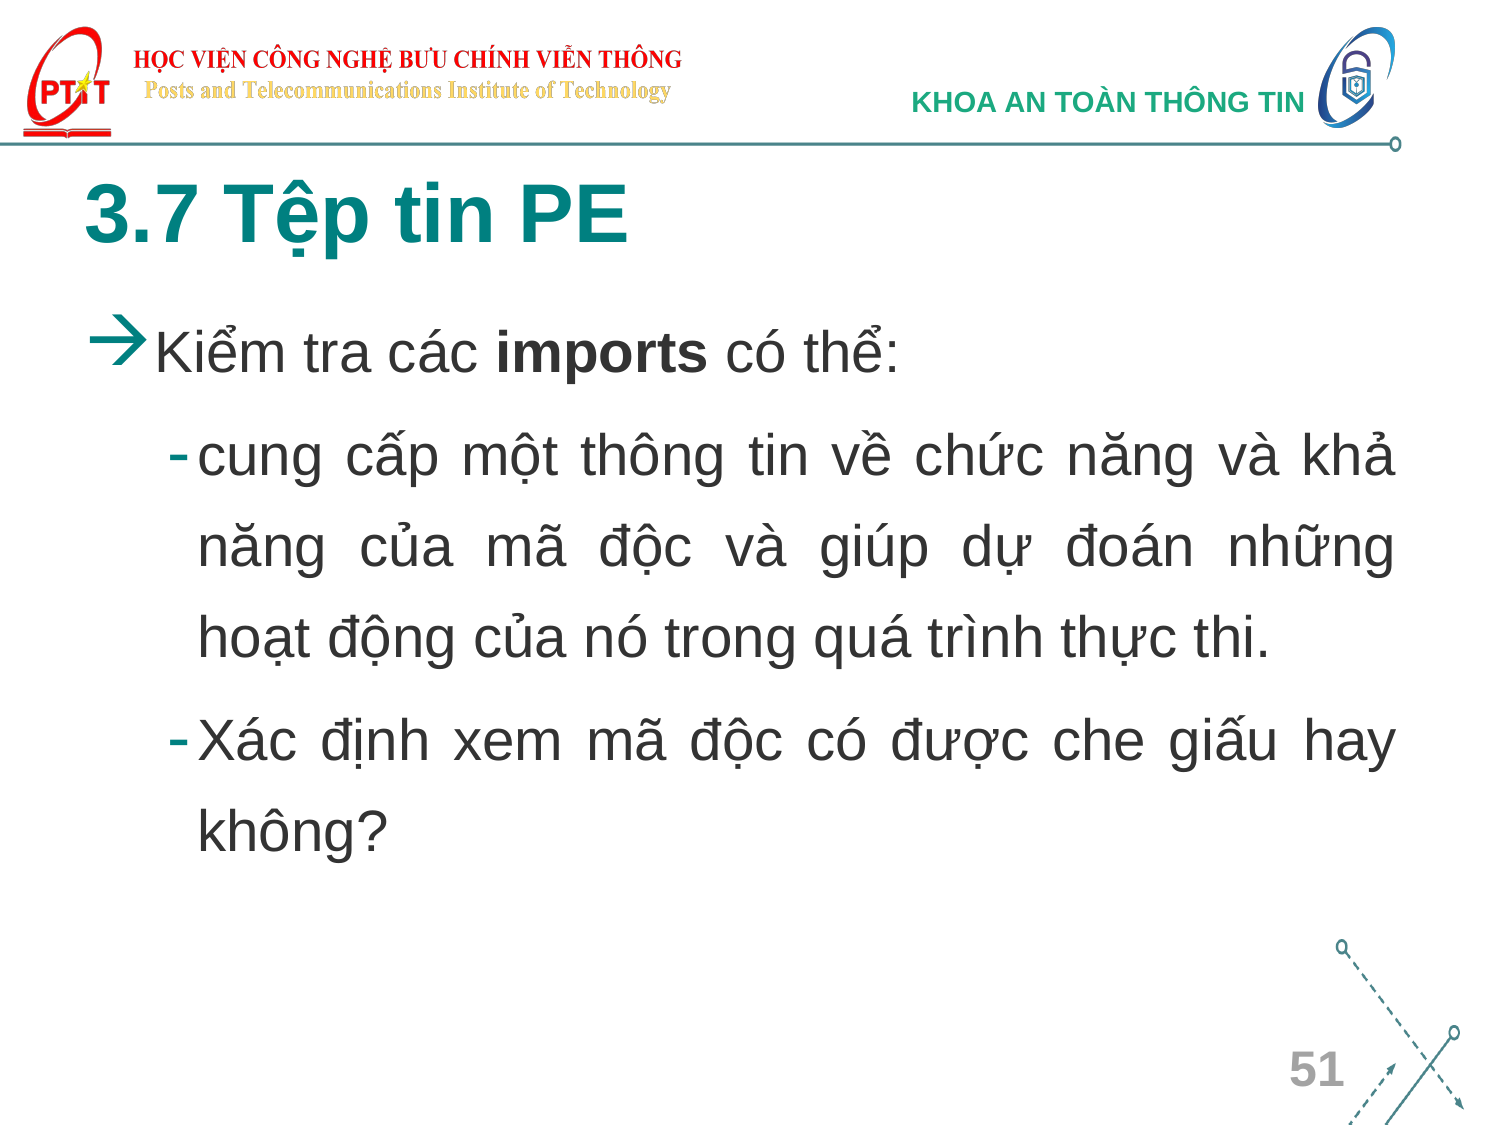

# 3.7 Tệp tin PE
Kiểm tra các imports có thể:
cung cấp một thông tin về chức năng và khả năng của mã độc và giúp dự đoán những hoạt động của nó trong quá trình thực thi.
Xác định xem mã độc có được che giấu hay không?